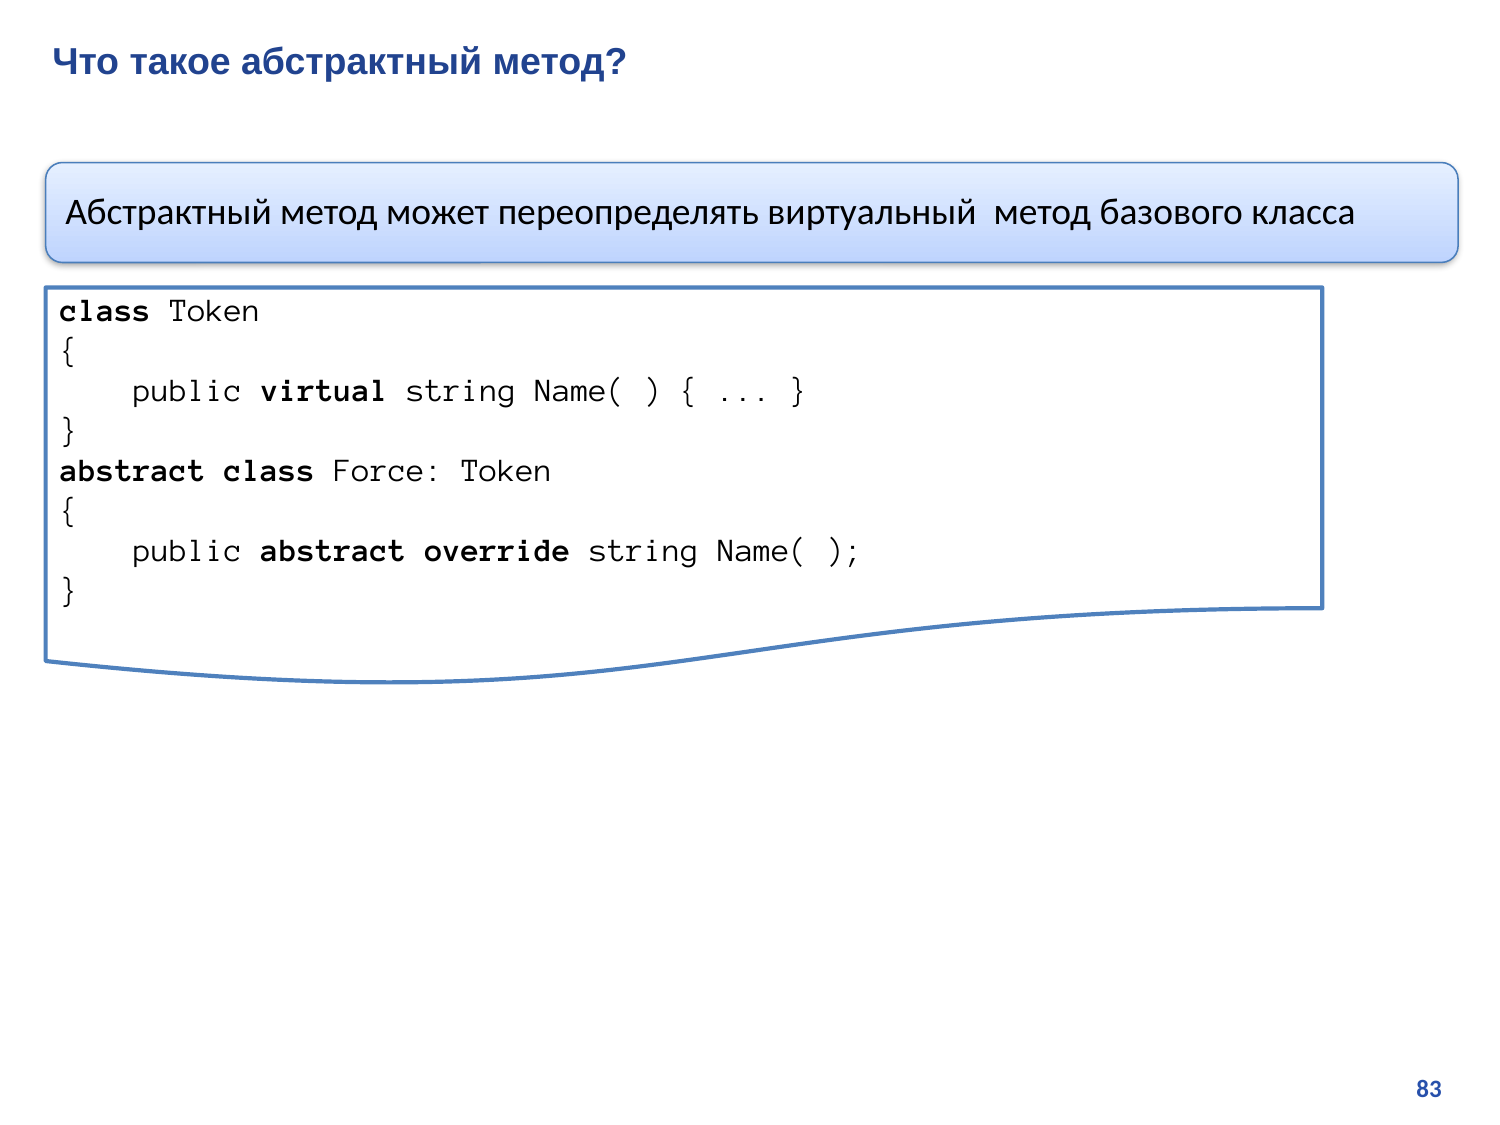

# Что такое абстрактный метод?
Абстрактный метод может переопределять виртуальный  метод базового класса
class Token
{
    public virtual string Name( ) { ... }
}
abstract class Force: Token
{
    public abstract override string Name( );
}